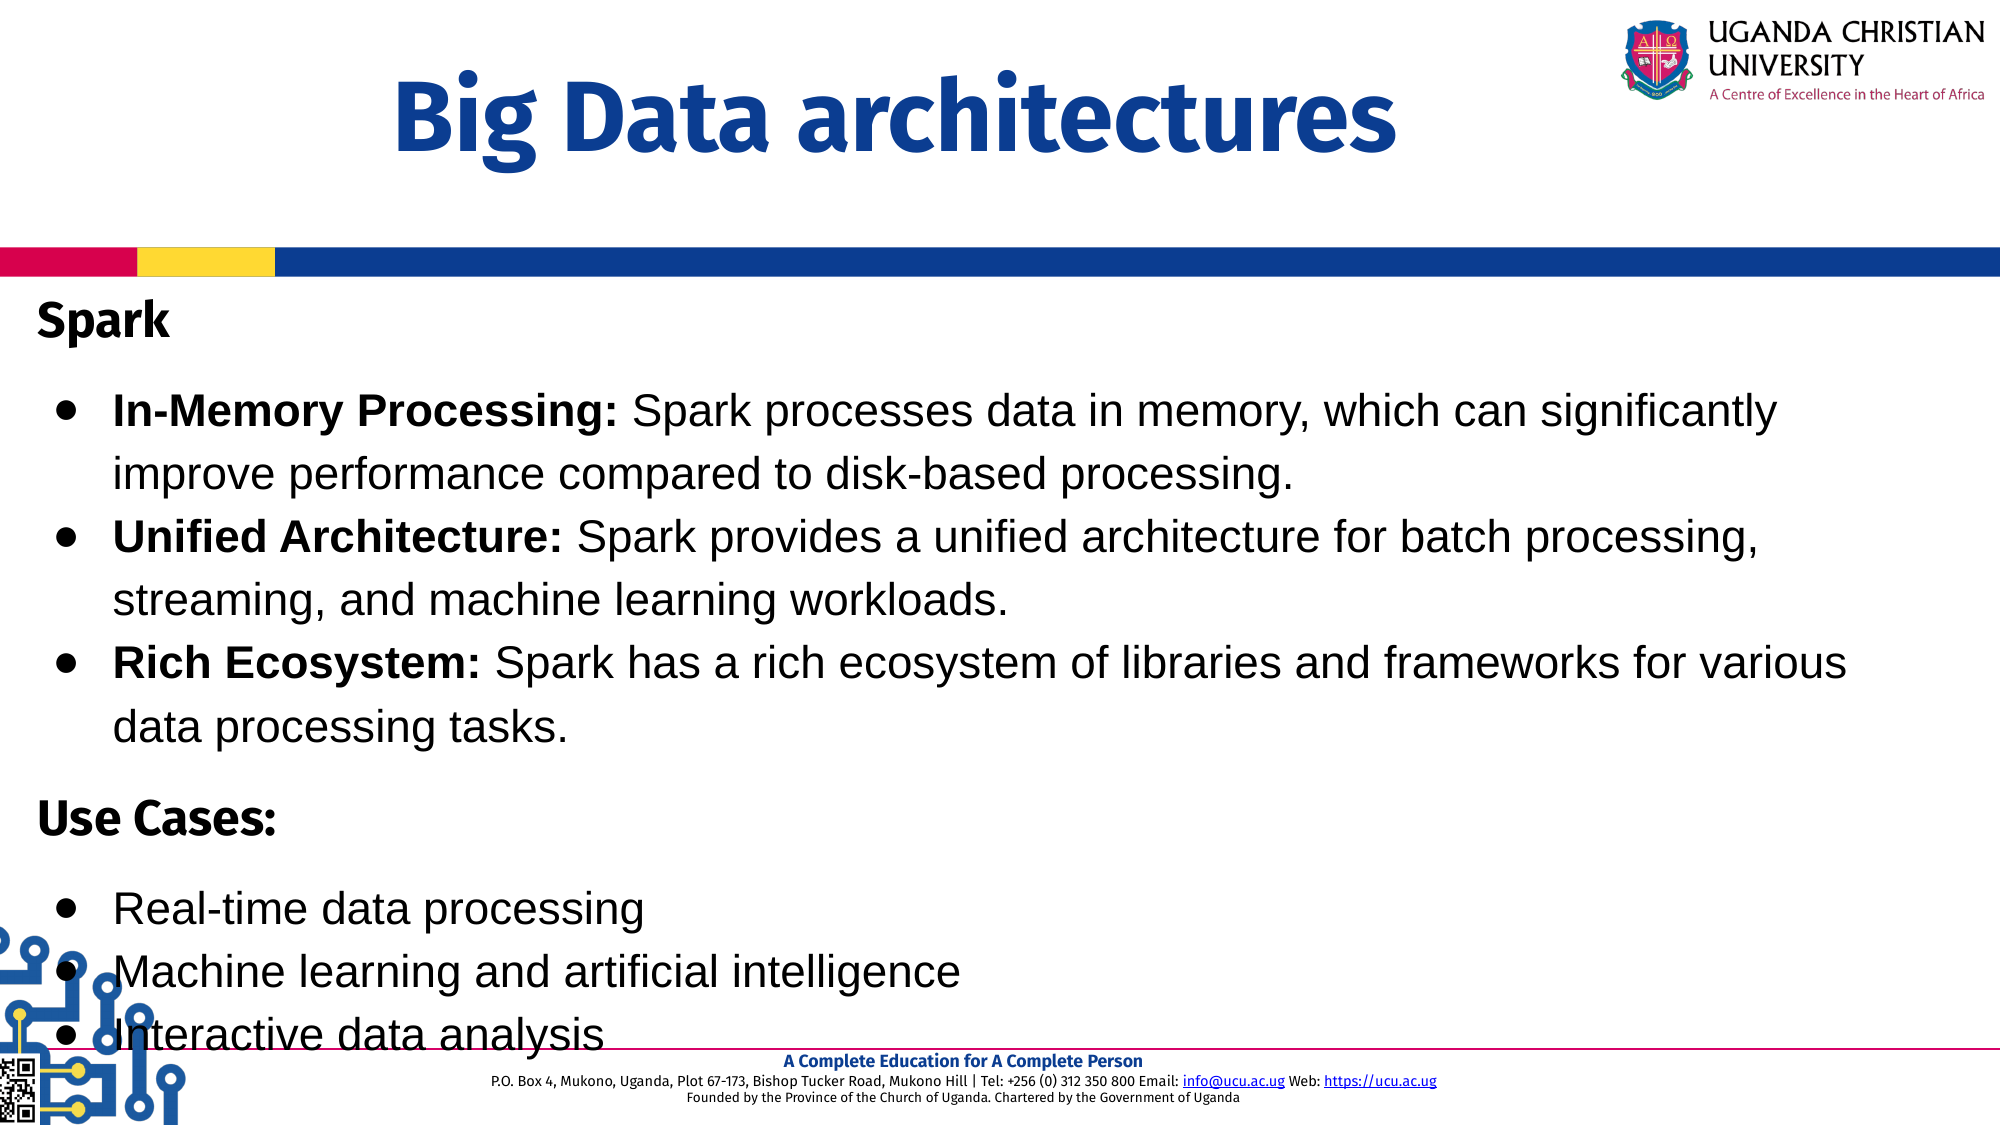

Big Data architectures

Spark
In-Memory Processing: Spark processes data in memory, which can significantly improve performance compared to disk-based processing.
Unified Architecture: Spark provides a unified architecture for batch processing, streaming, and machine learning workloads.
Rich Ecosystem: Spark has a rich ecosystem of libraries and frameworks for various data processing tasks.
Use Cases:
Real-time data processing
Machine learning and artificial intelligence
Interactive data analysis